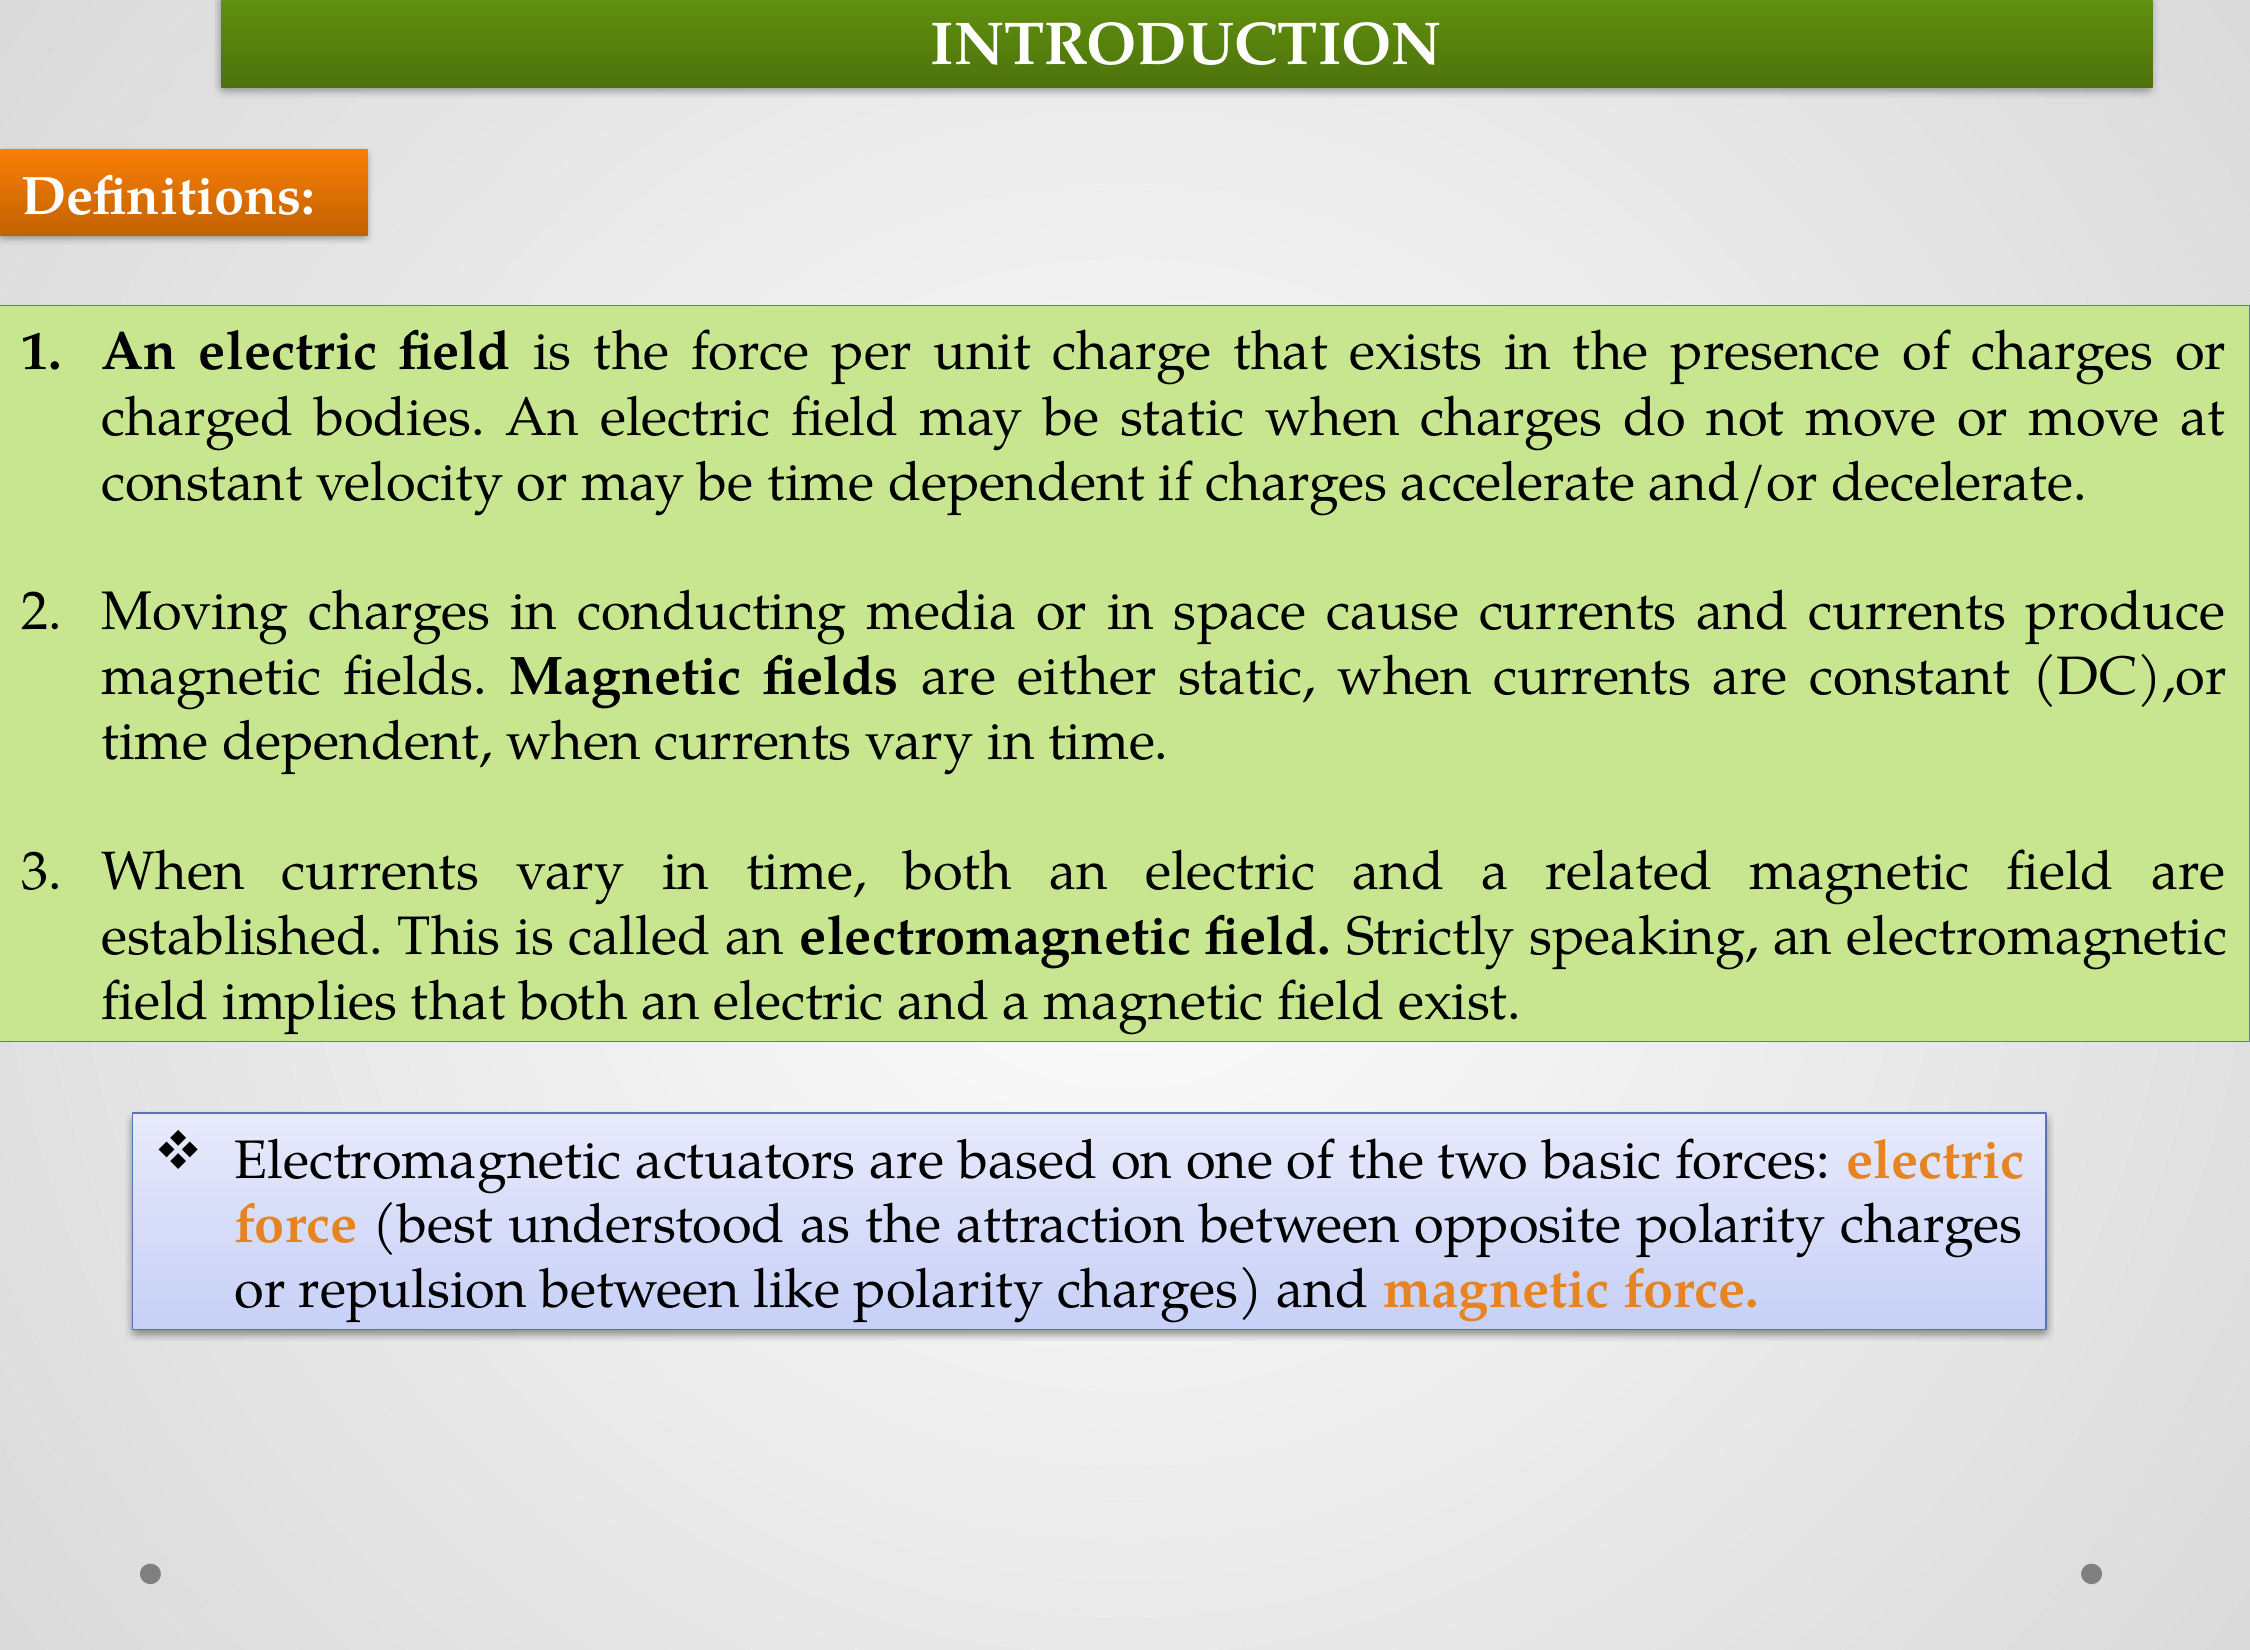

INTRODUCTION
Definitions:
An electric field is the force per unit charge that exists in the presence of charges or
charged bodies. An electric field may be static when charges do not move or move at
constant velocity or may be time dependent if charges accelerate and/or decelerate.

Moving charges in conducting media or in space cause currents and currents produce magnetic fields. Magnetic fields are either static, when currents are constant (DC),or time dependent, when currents vary in time.

When currents vary in time, both an electric and a related magnetic field are
established. This is called an electromagnetic field. Strictly speaking, an electromagnetic field implies that both an electric and a magnetic field exist.
Electromagnetic actuators are based on one of the two basic forces: electric force (best understood as the attraction between opposite polarity charges or repulsion between like polarity charges) and magnetic force.